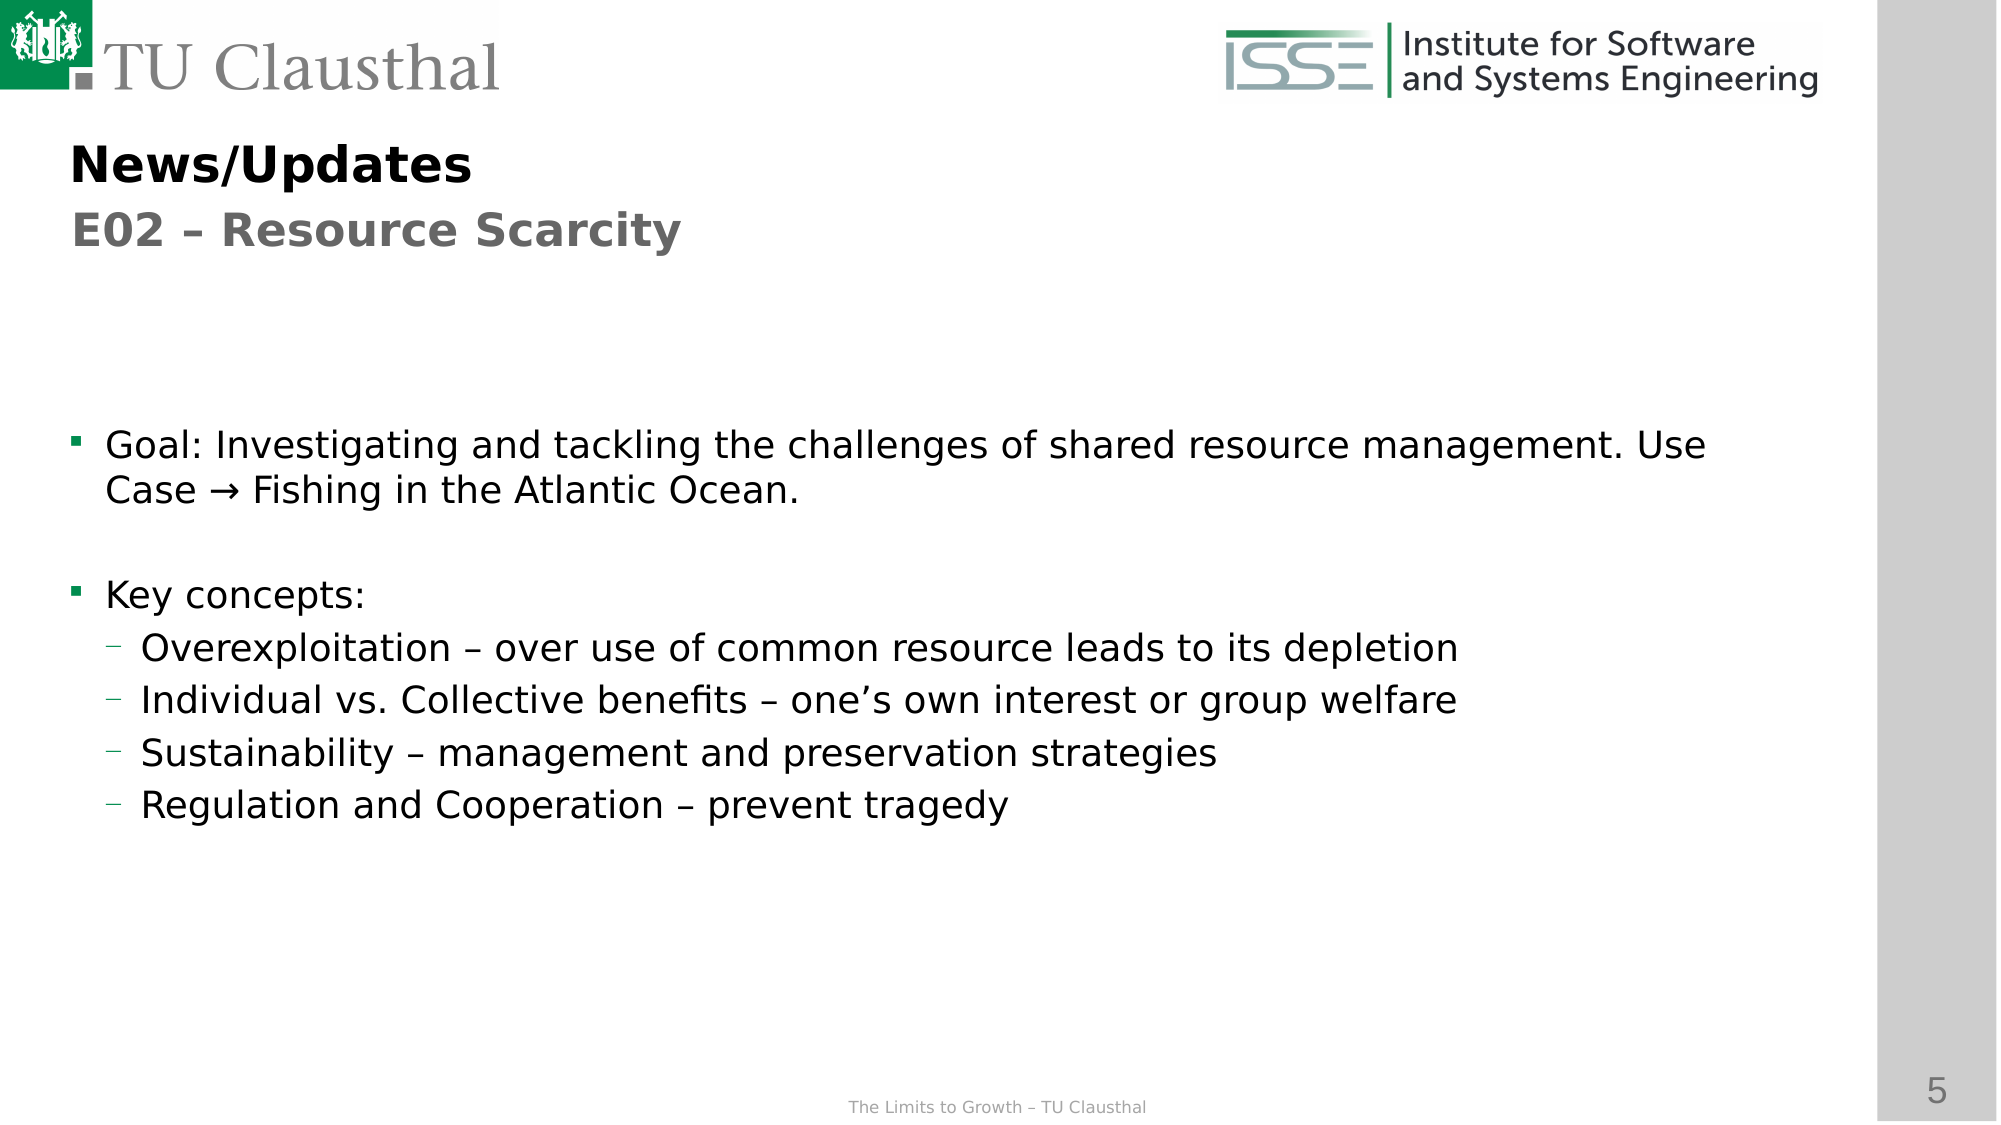

News/Updates
E02 – Resource Scarcity

Goal: Investigating and tackling the challenges of shared resource management. Use Case → Fishing in the Atlantic Ocean.

Key concepts:
Overexploitation – over use of common resource leads to its depletion
Individual vs. Collective benefits – one’s own interest or group welfare
Sustainability – management and preservation strategies
Regulation and Cooperation – prevent tragedyses uncertainties about humanity's future and the risk of severe or irreversible environmental changes